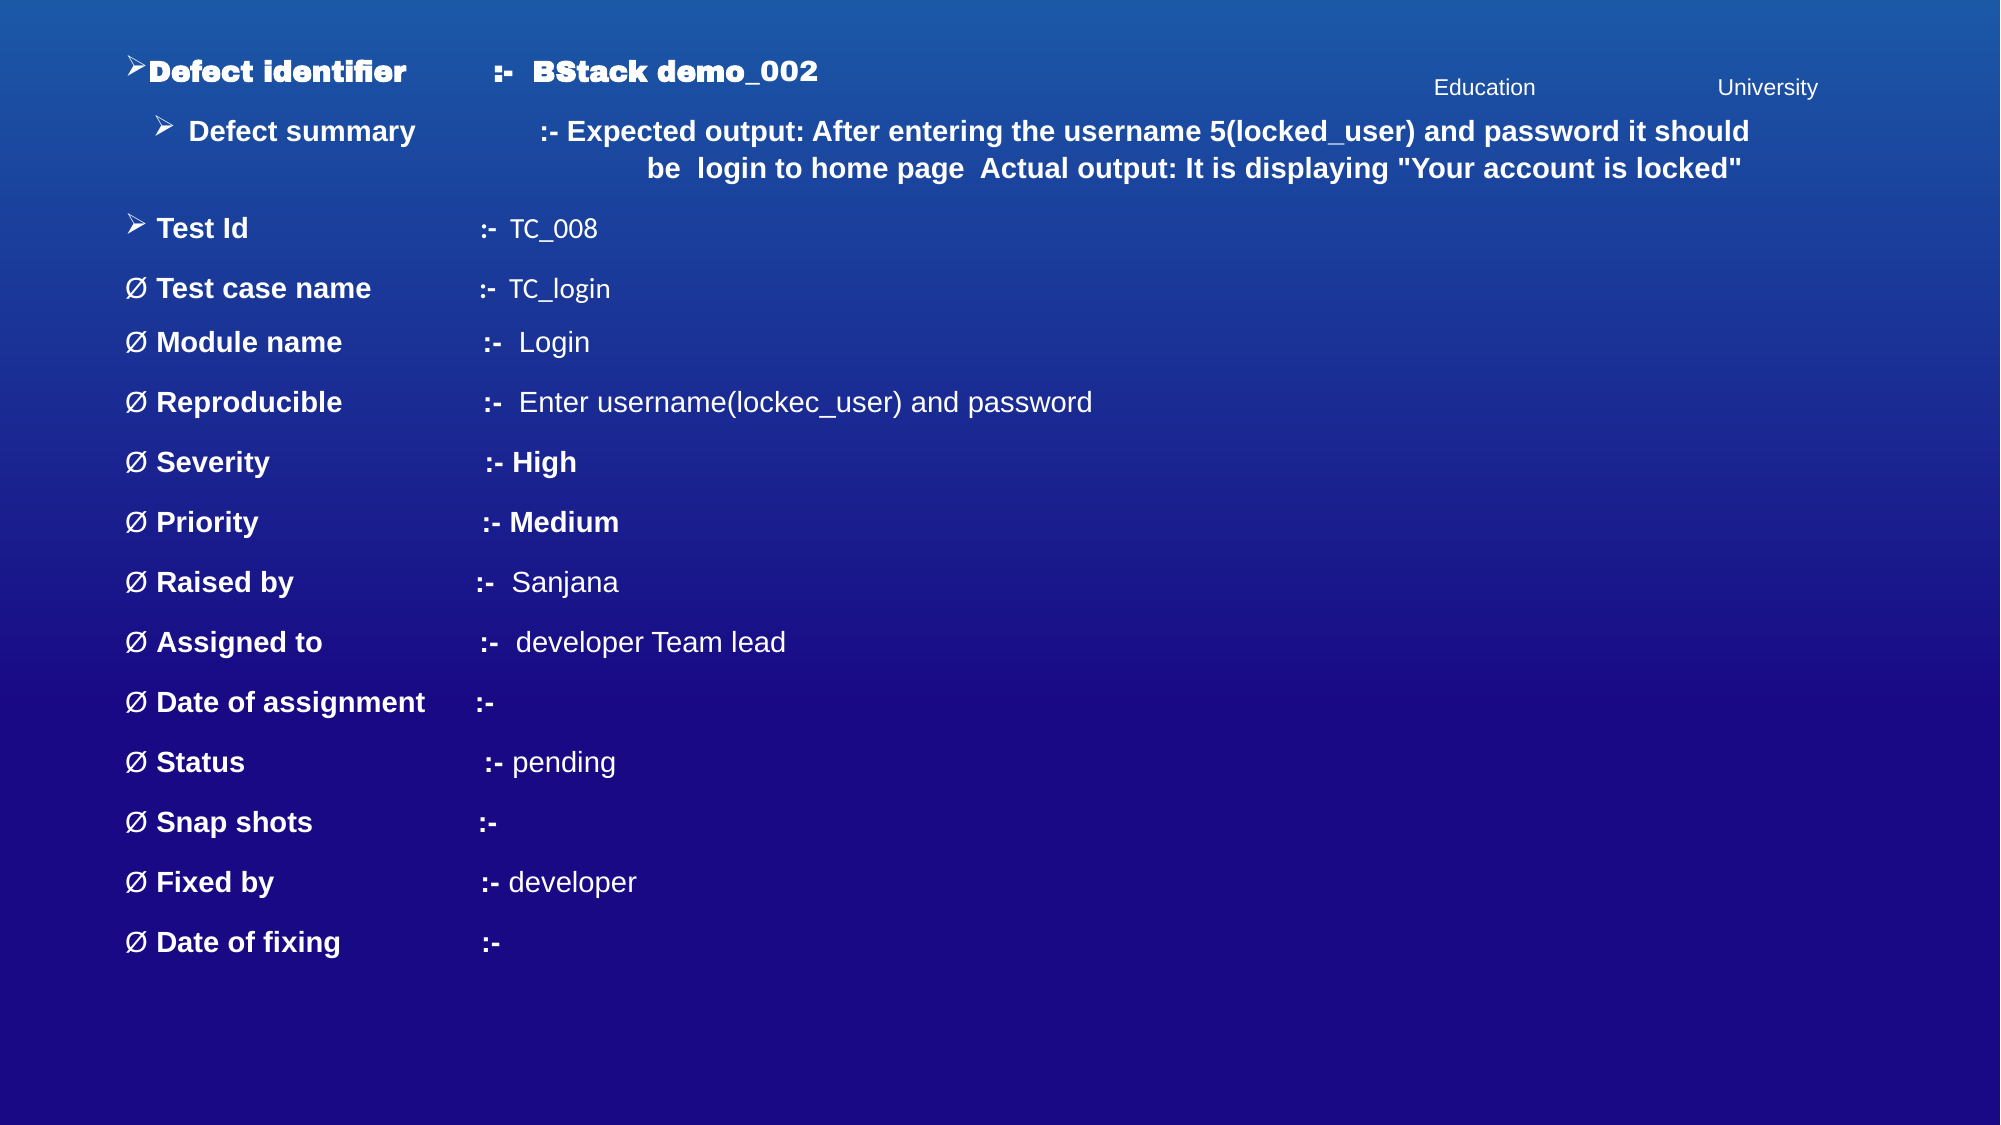

Defect identifier         :-  BStack demo_002
Defect summary               :- Expected output: After entering the username 5(locked_user) and password it should be  login to home page  Actual output: It is displaying "Your account is locked"
 Test Id                            :-  TC_008
Ø Test case name             :-  TC_login
Ø Module name                 :-  Login
Ø Reproducible                 :-  Enter username(lockec_user) and password
Ø Severity                          :- High
Ø Priority                           :- Medium
Ø Raised by                      :-  Sanjana
Ø Assigned to                   :-  developer Team lead
Ø Date of assignment      :-
Ø Status                             :- pending
Ø Snap shots                    :-
Ø Fixed by                         :- developer
Ø Date of fixing                 :-

Education
University